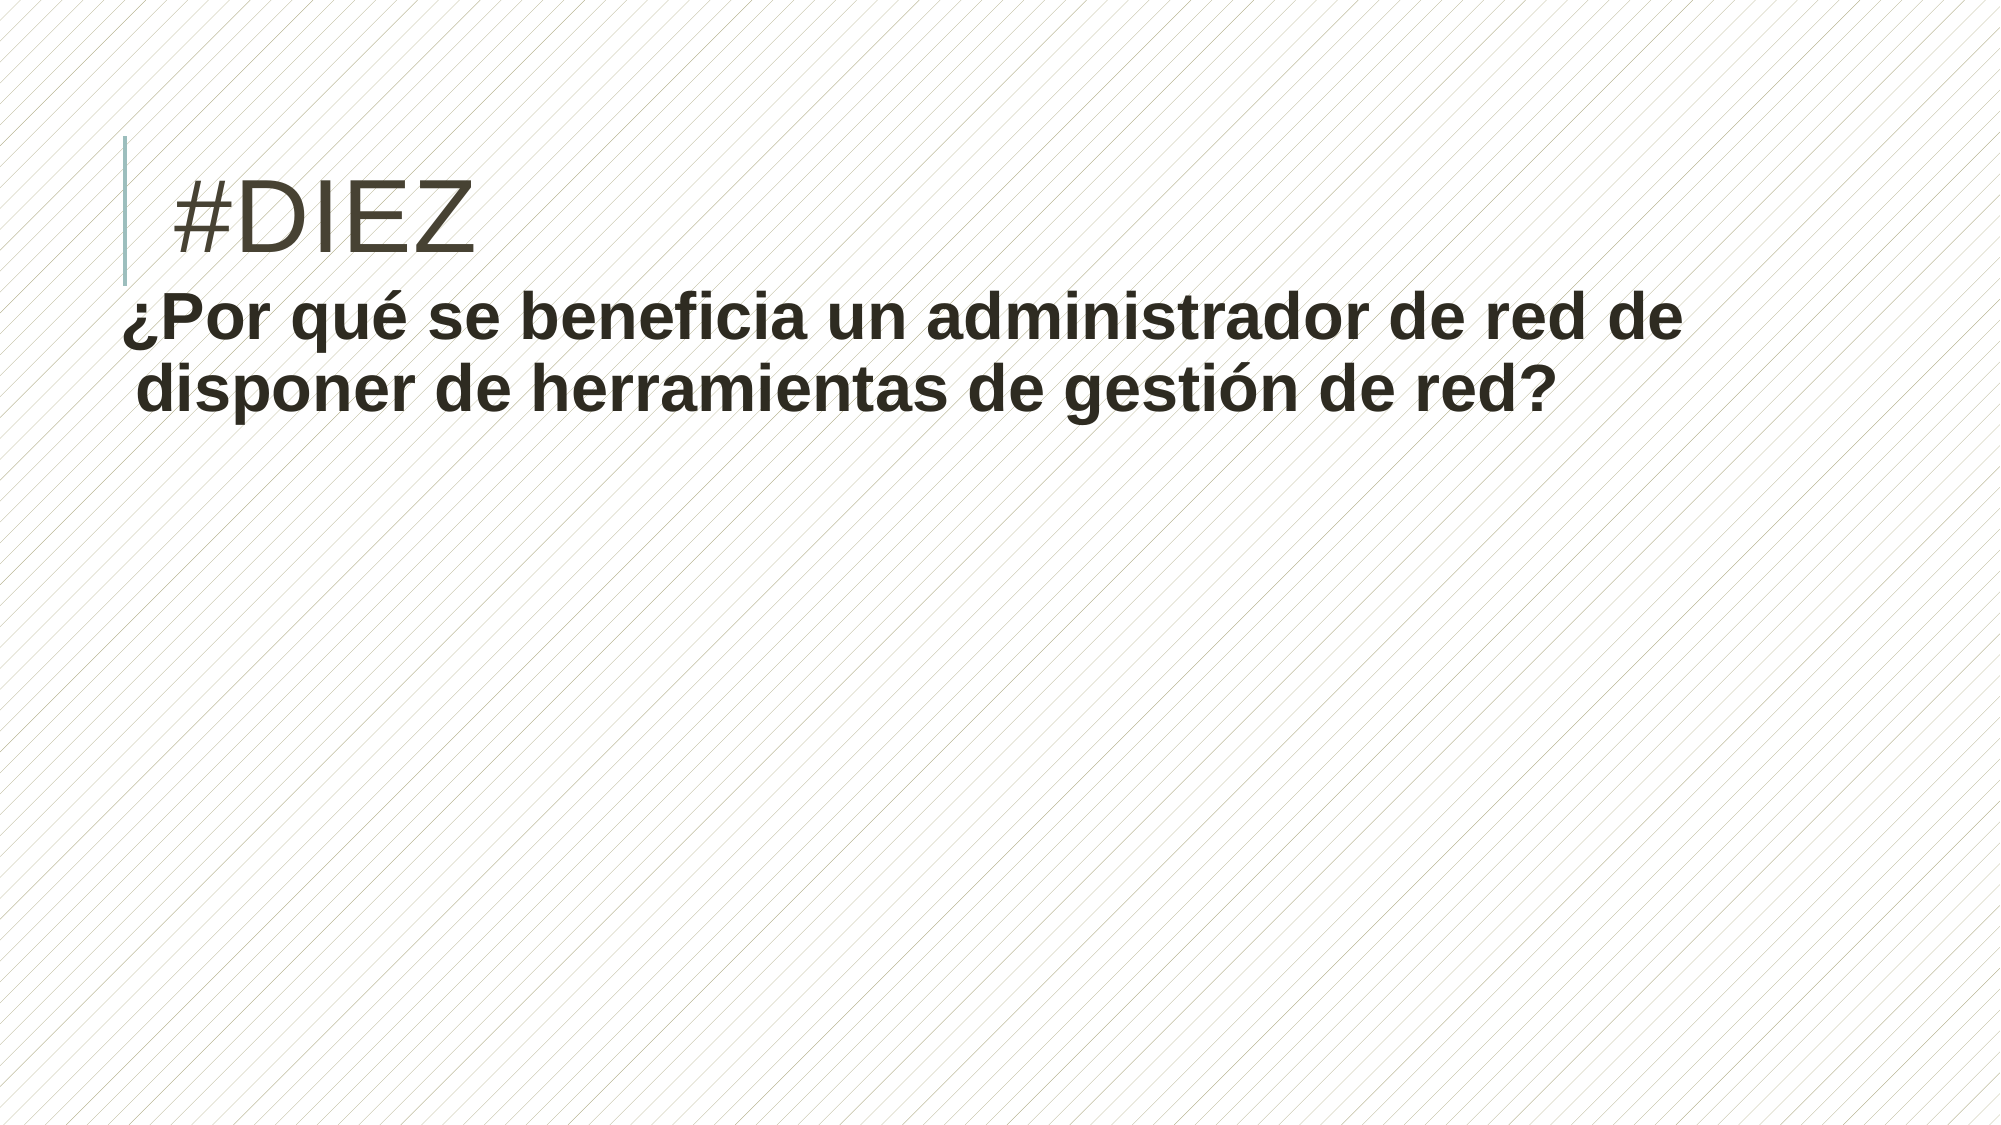

# #Diez
¿Por qué se beneficia un administrador de red de disponer de herramientas de gestión de red?